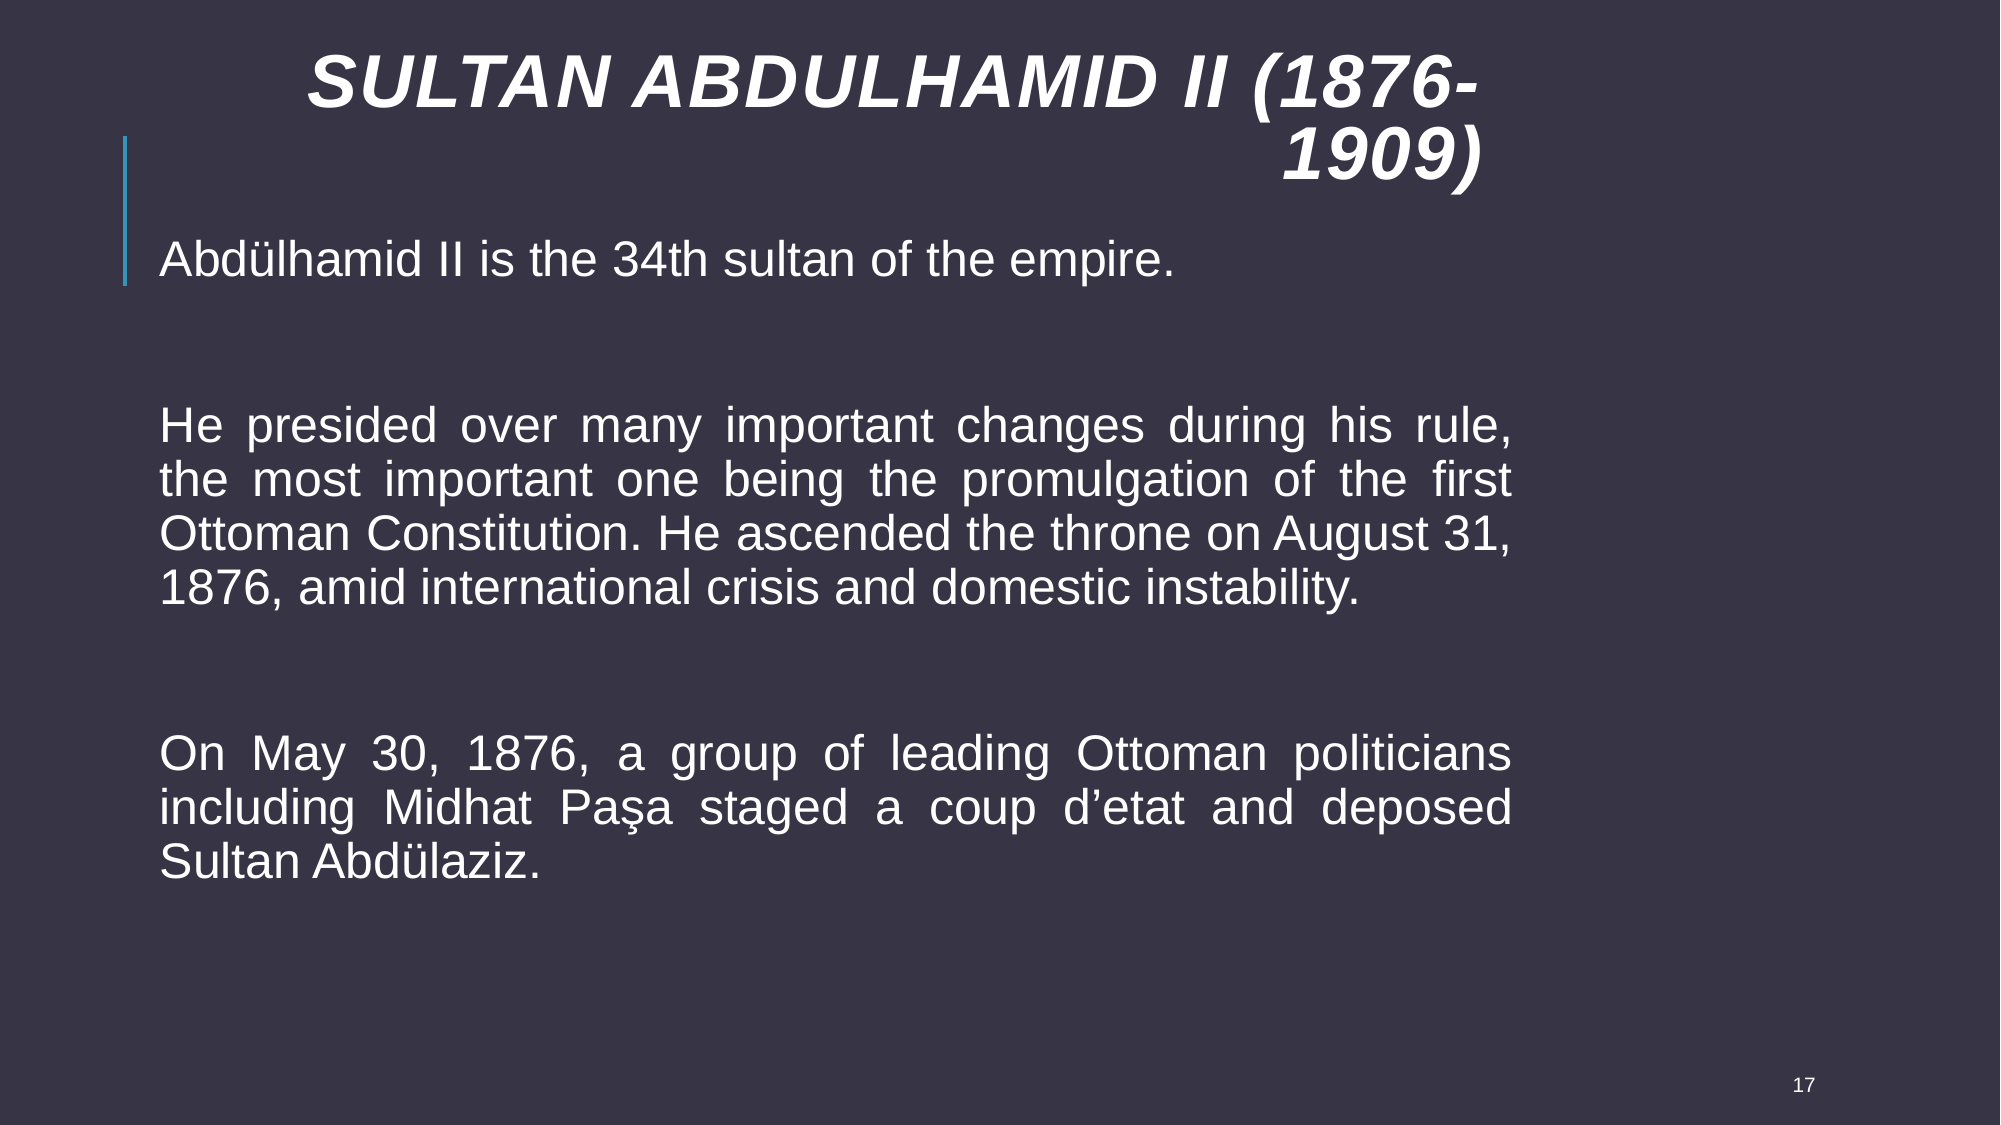

# Sultan AbdulhamId II (1876-1909)
Abdülhamid II is the 34th sultan of the empire.

He presided over many important changes during his rule, the most important one being the promulgation of the first Ottoman Constitution. He ascended the throne on August 31, 1876, amid international crisis and domestic instability.

On May 30, 1876, a group of leading Ottoman politicians including Midhat Paşa staged a coup d’etat and deposed Sultan Abdülaziz.

17